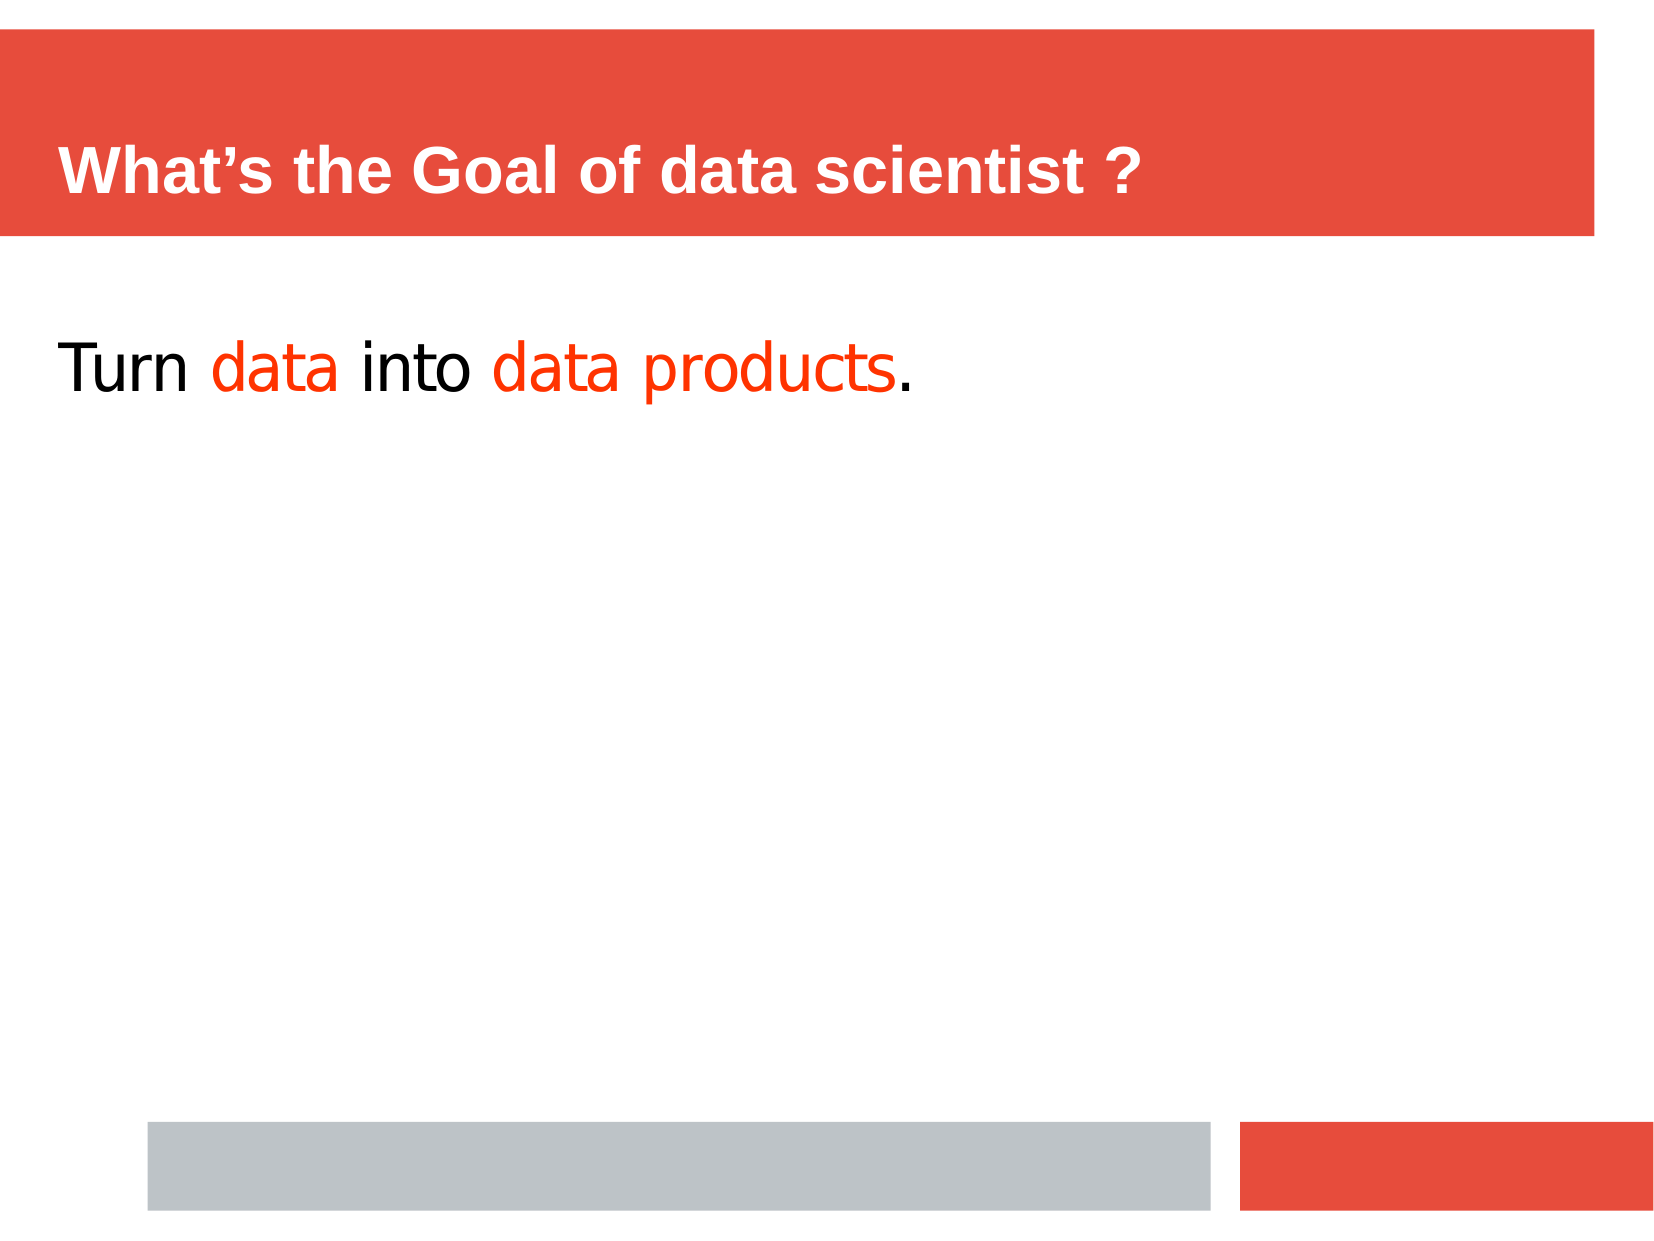

What’s the Goal of data scientist ?
Turn data into data products.